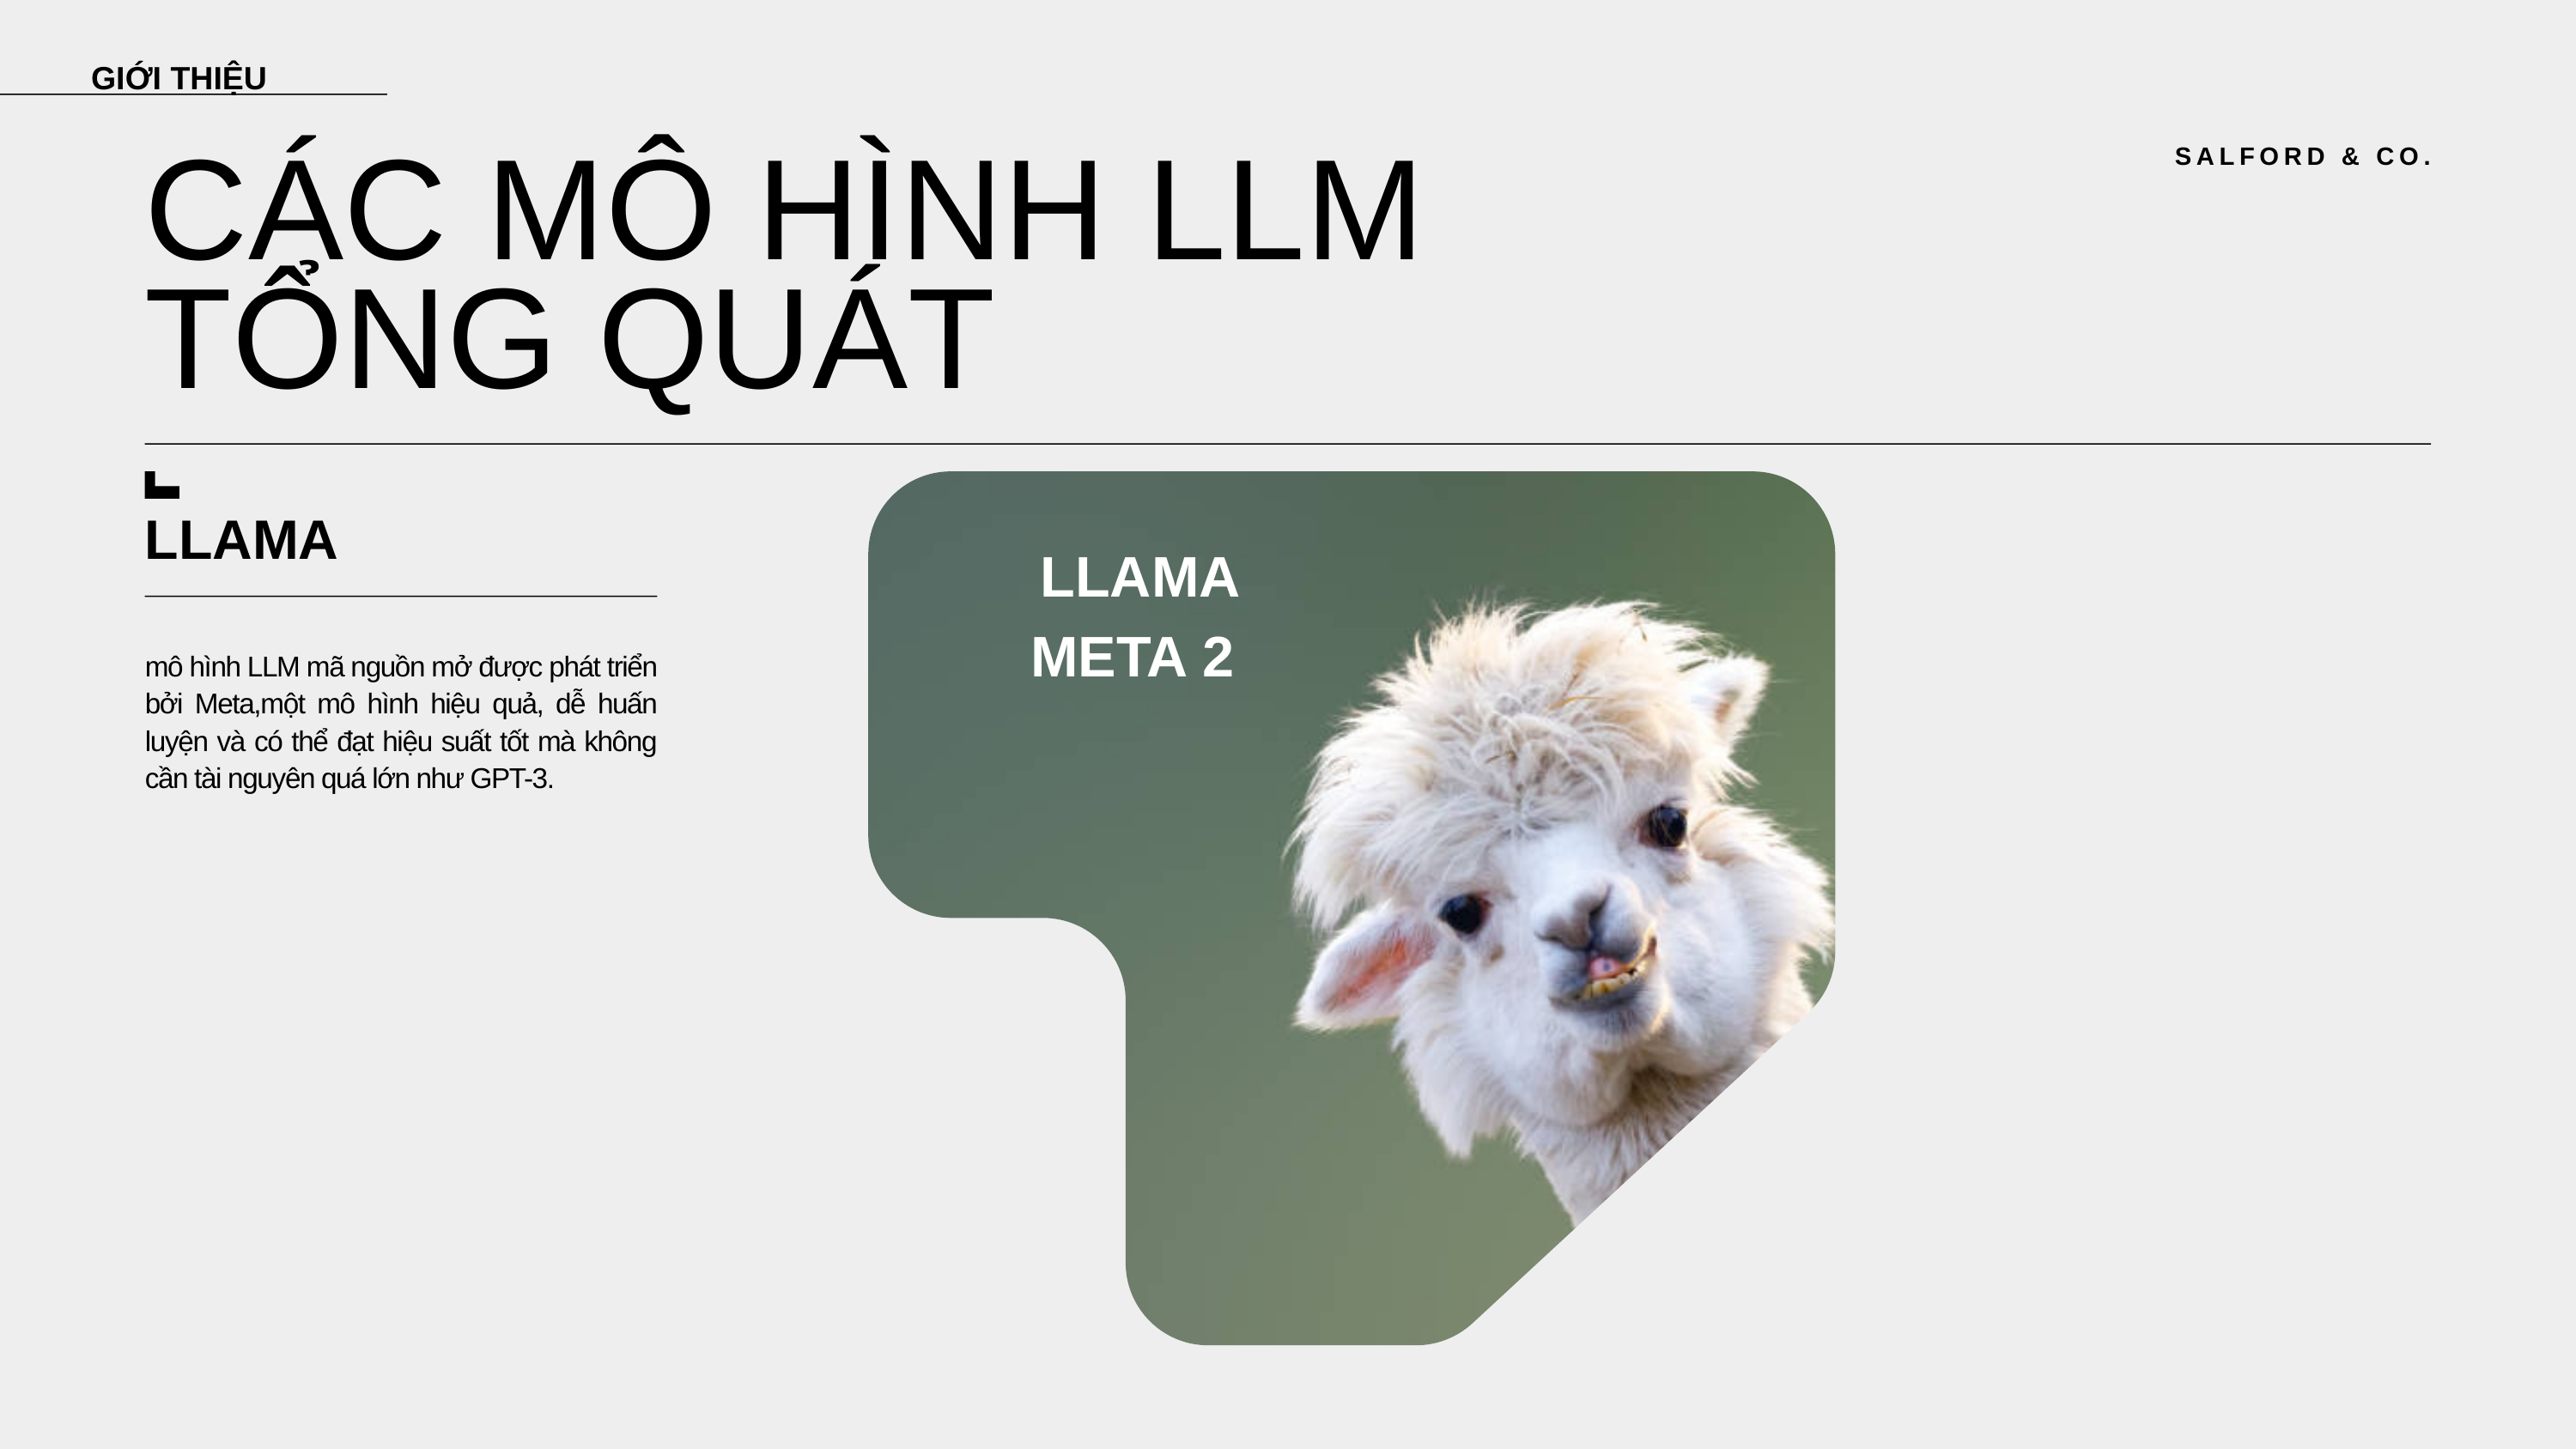

GIỚI THIỆU

SALFORD & CO.
CÁC MÔ HÌNH LLM TỔNG QUÁT

LLAMA
META 2

LLAMA

mô hình LLM mã nguồn mở được phát triển bởi Meta,một mô hình hiệu quả, dễ huấn luyện và có thể đạt hiệu suất tốt mà không cần tài nguyên quá lớn như GPT-3.